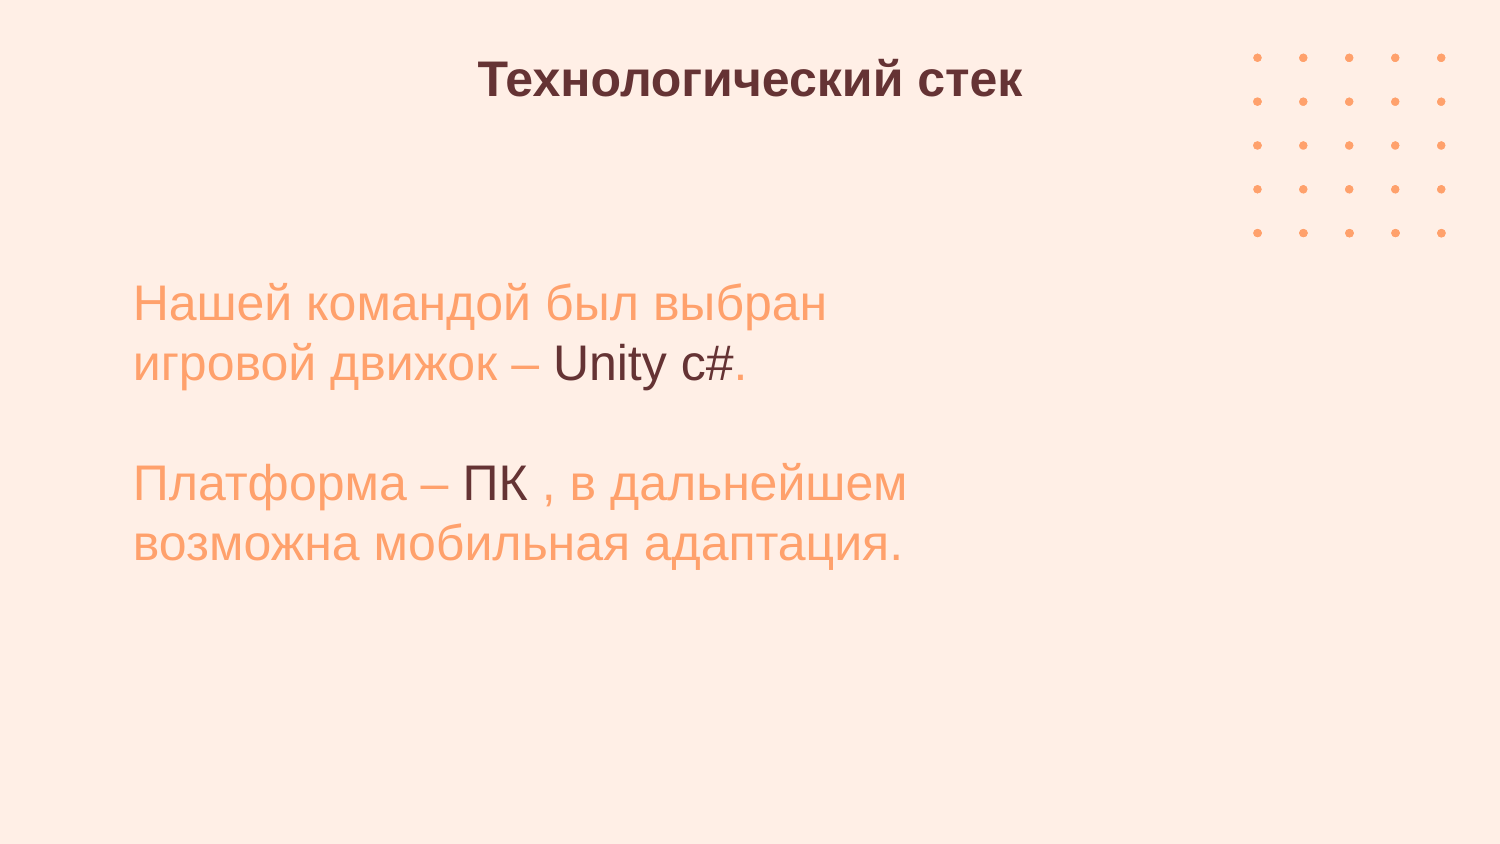

# Технологический стек
Нашей командой был выбран игровой движок – Unity c#.

Платформа – ПК , в дальнейшем возможна мобильная адаптация.